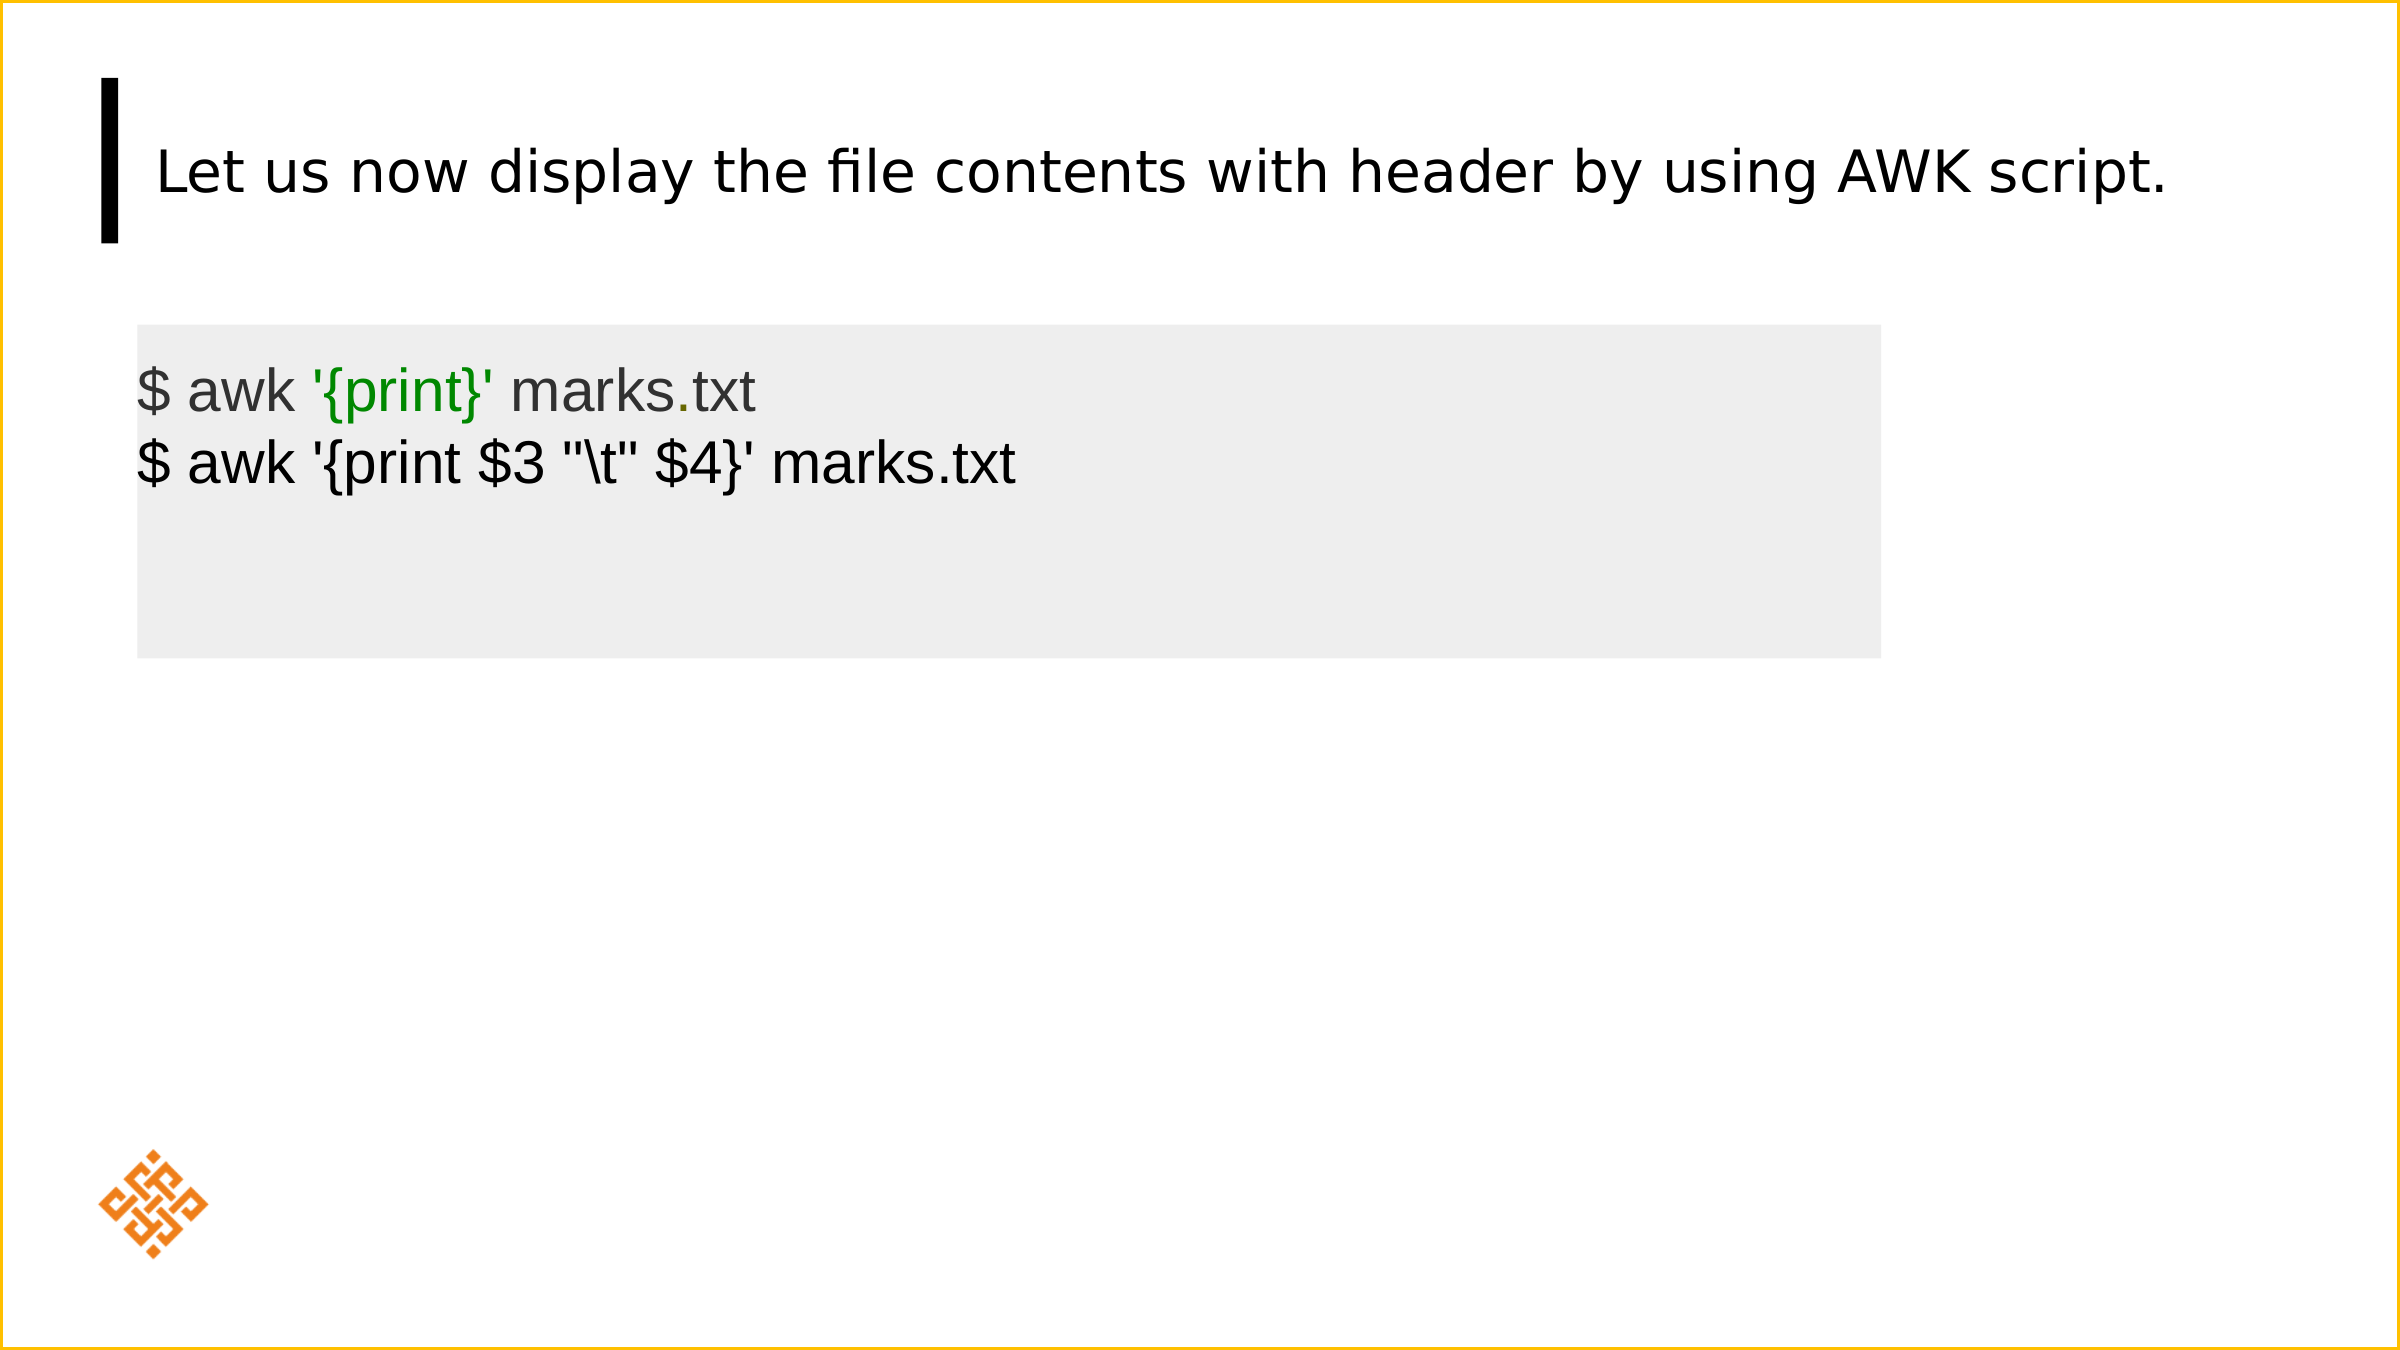

Let us now display the file contents with header by using AWK script.

$ awk '{print}' marks.txt
$ awk '{print $3 "\t" $4}' marks.txt